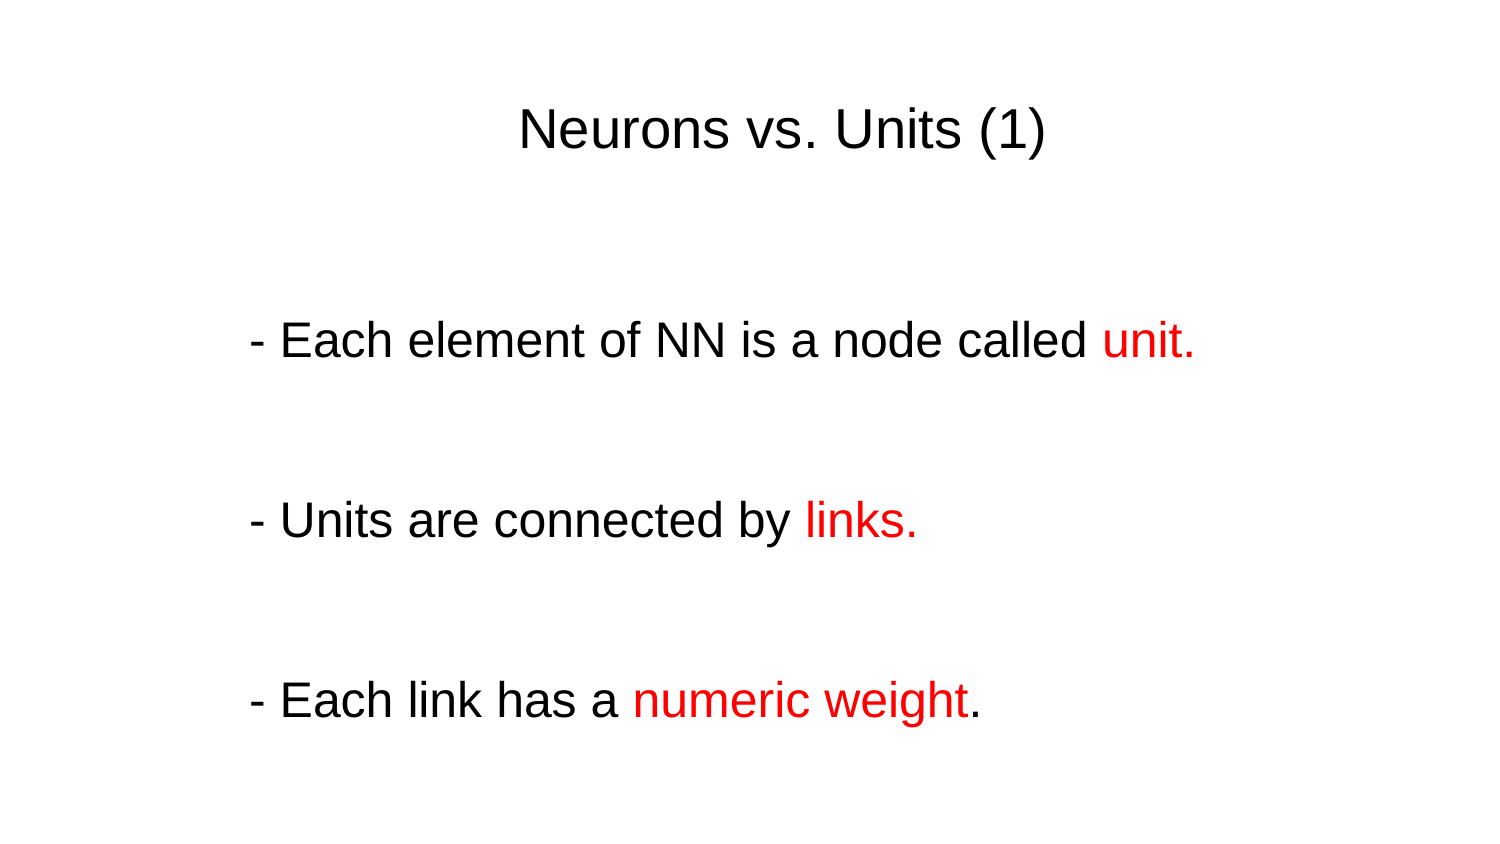

Neurons vs. Units (1)
- Each element of NN is a node called unit.

- Units are connected by links.

- Each link has a numeric weight.